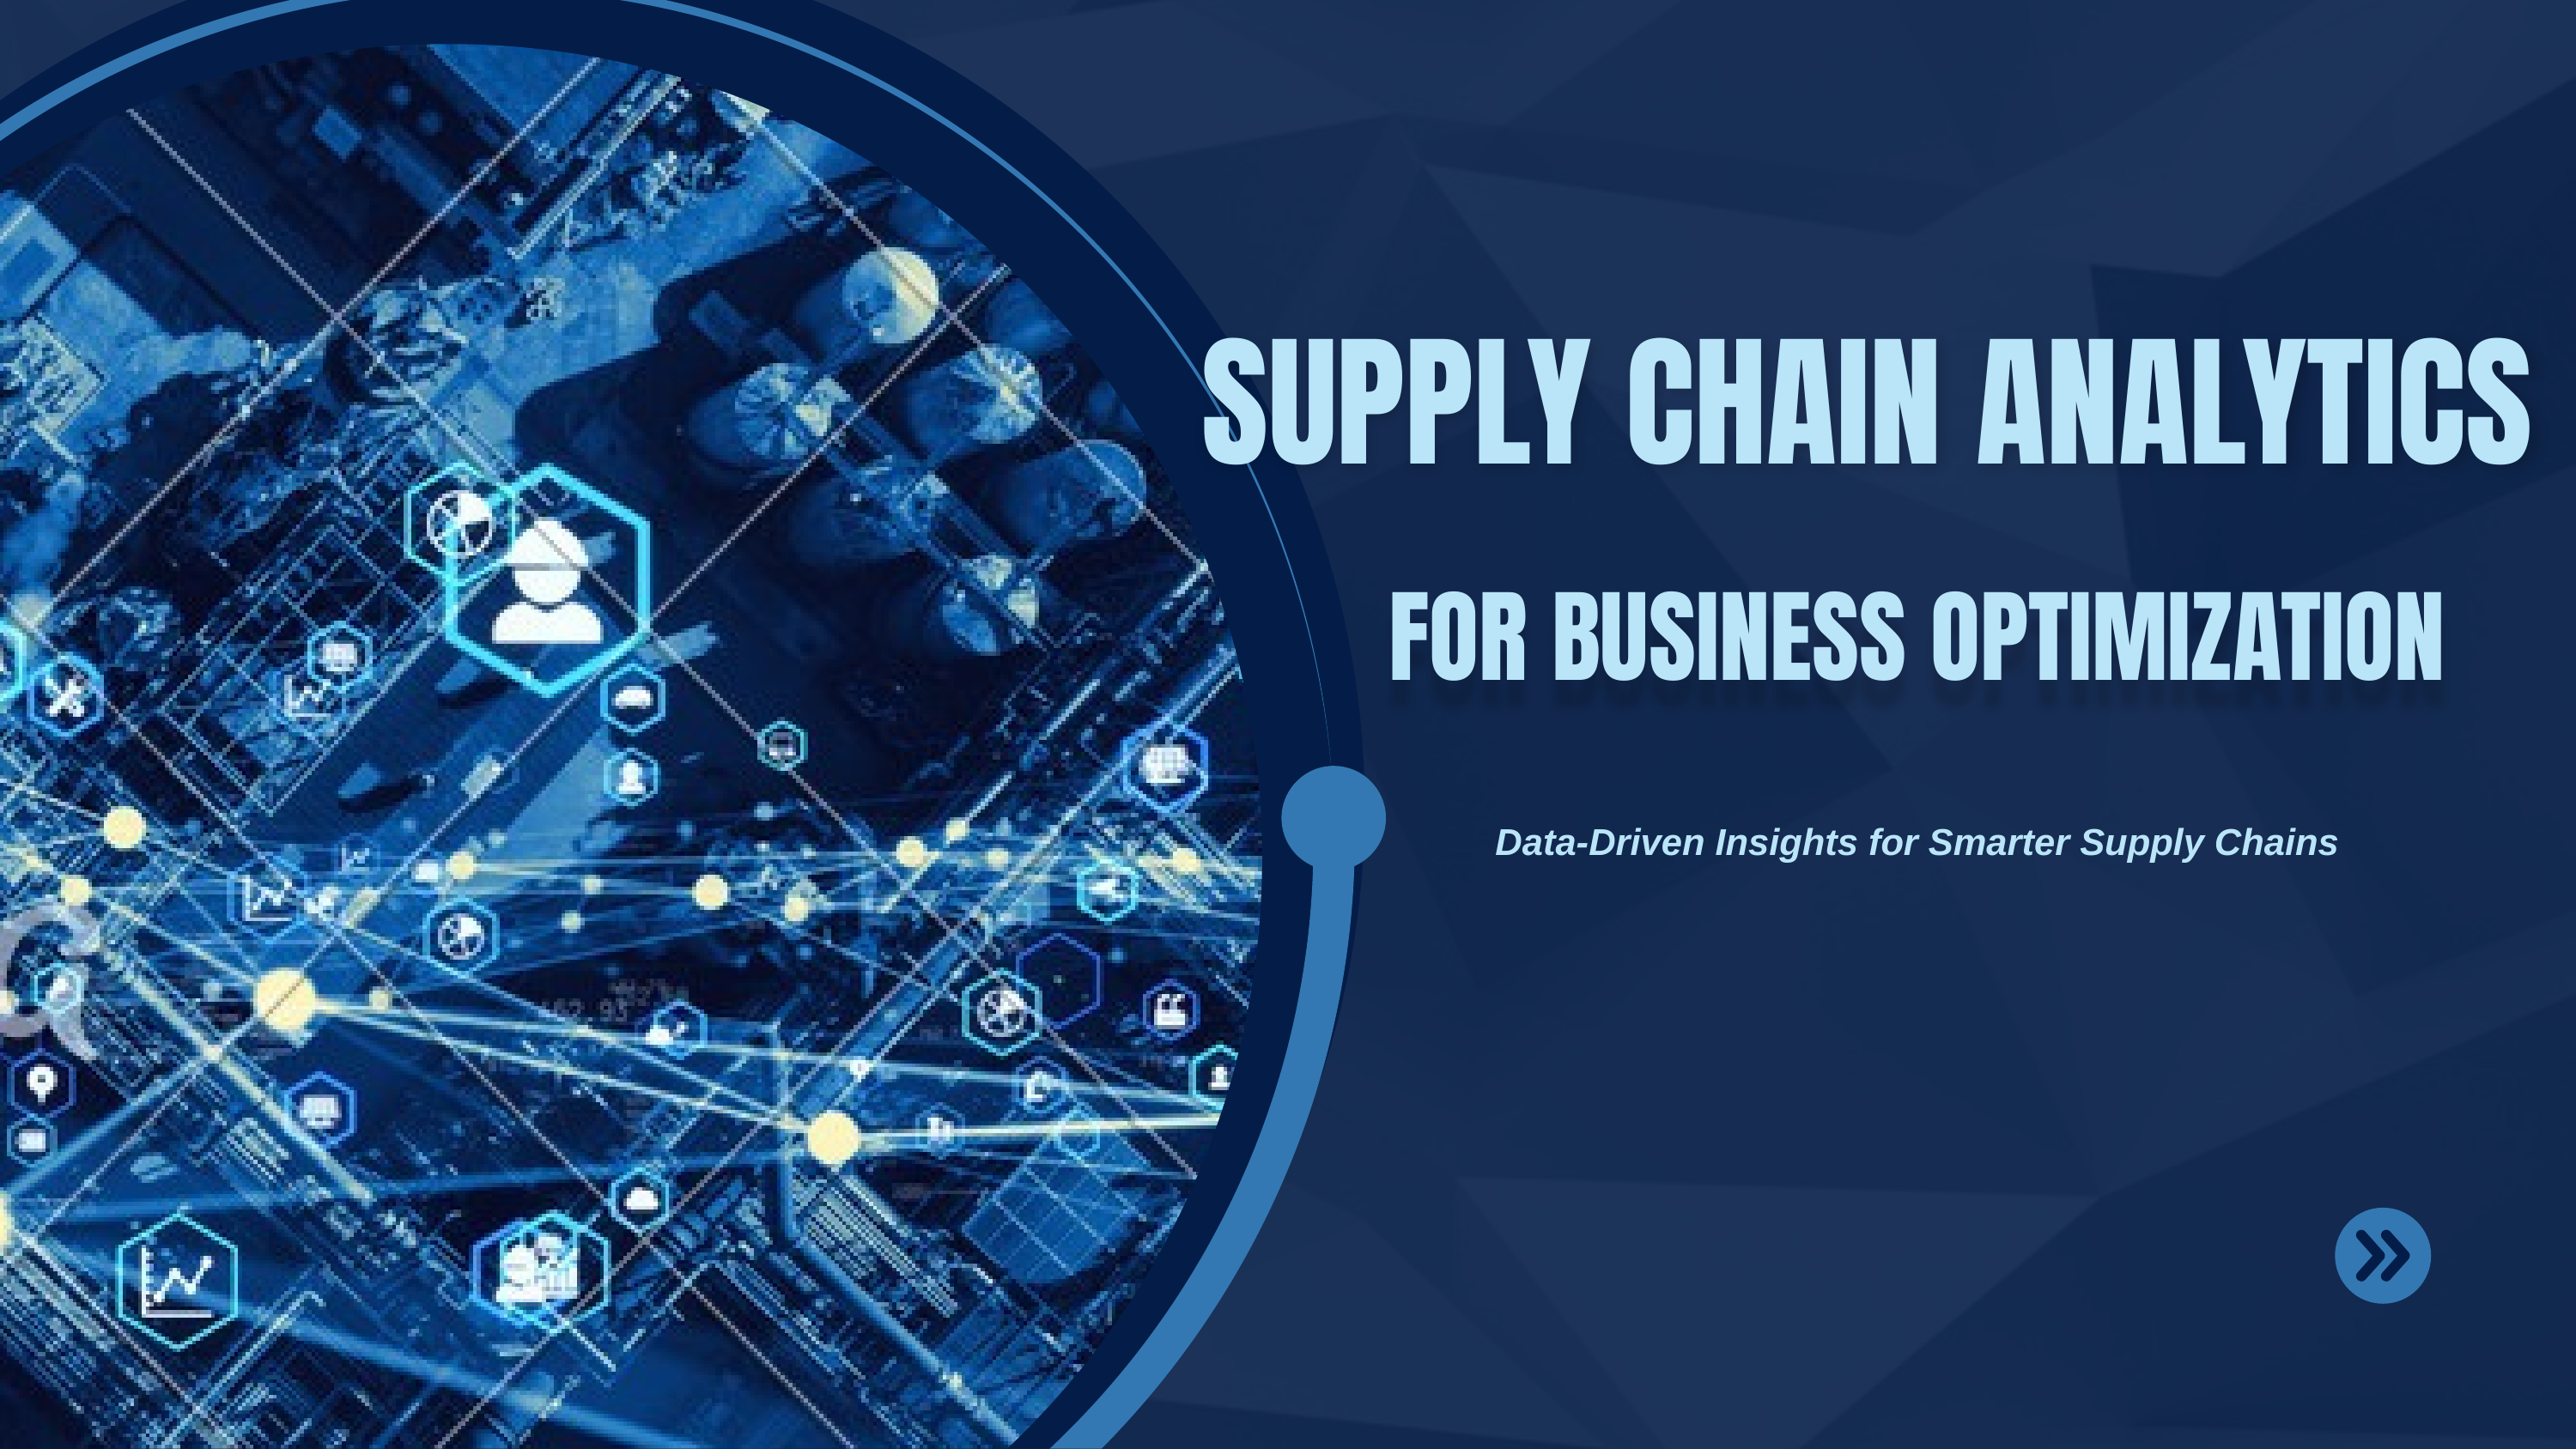

SUPPLY CHAIN ANALYTICS

FOR BUSINESS OPTIMIZATION
Data-Driven Insights for Smarter Supply Chains